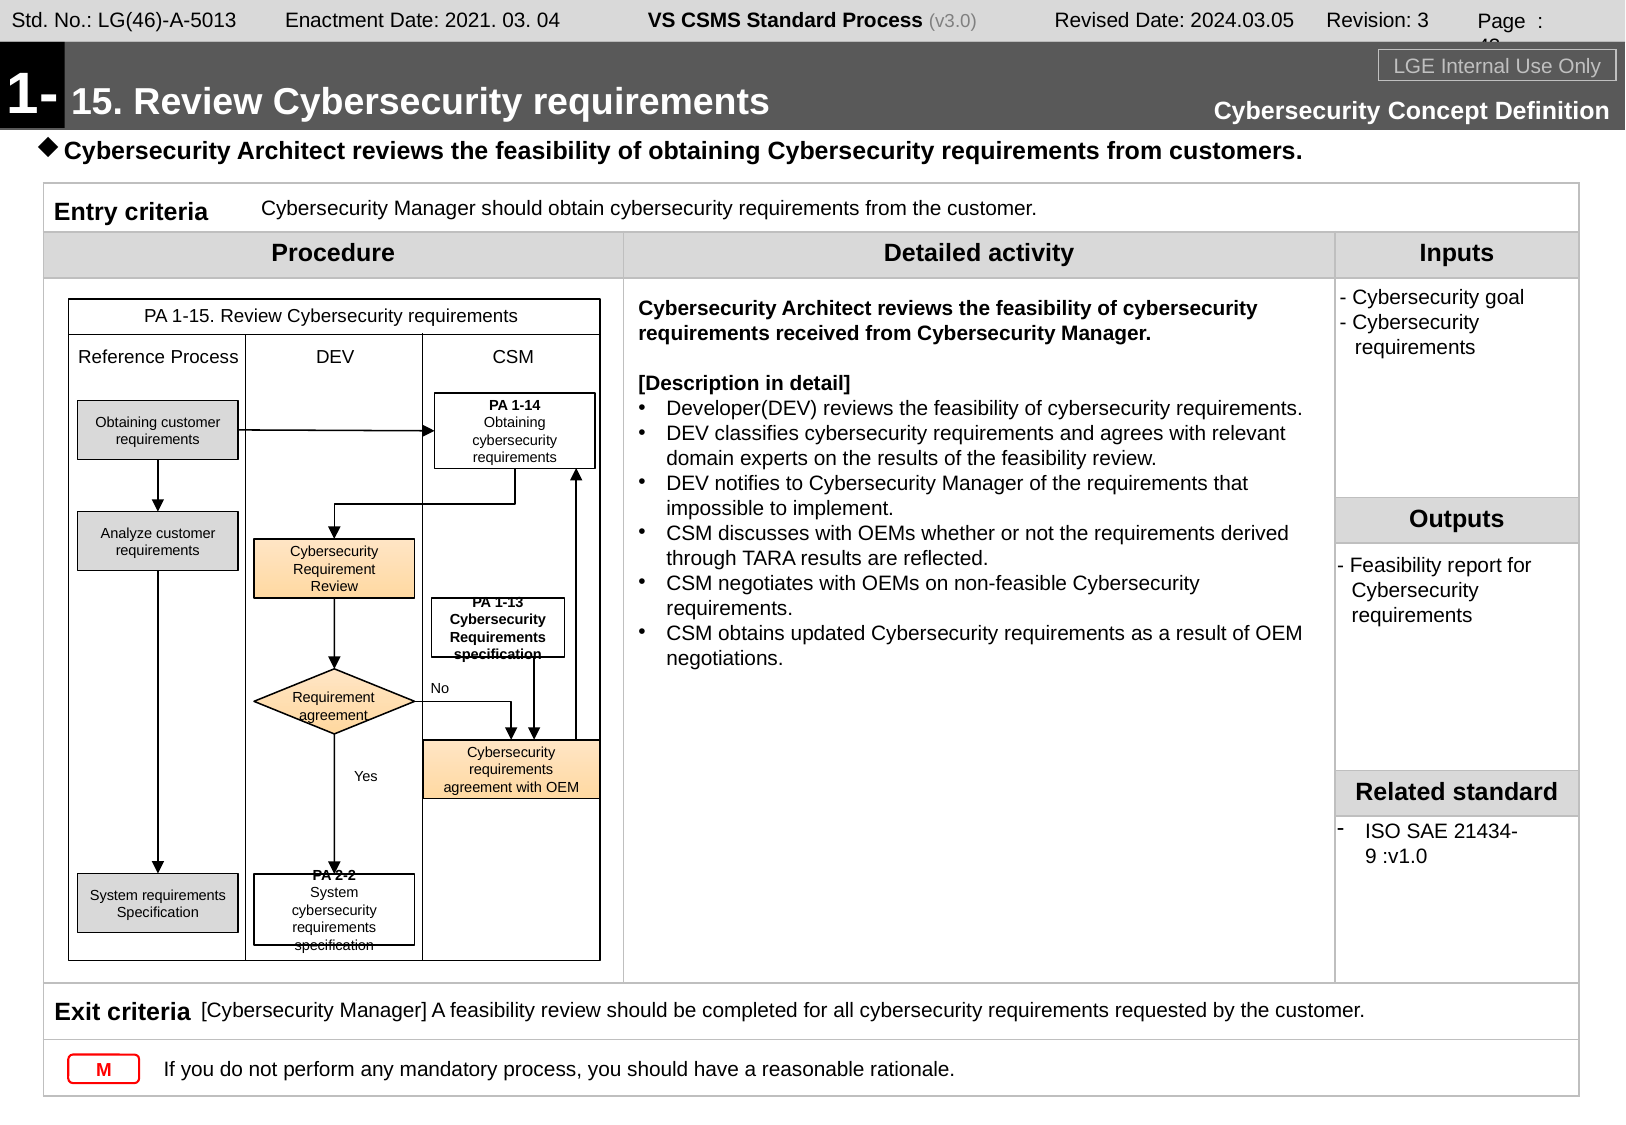

Page  :  43
1-
#
m
15. Review Cybersecurity requirements
LGE Internal Use Only
Cybersecurity Concept Definition
Cybersecurity Architect reviews the feasibility of obtaining Cybersecurity requirements from customers.
Cybersecurity Manager should obtain cybersecurity requirements from the customer.
- Cybersecurity goal
- Cybersecurity requirements
Cybersecurity Architect reviews the feasibility of cybersecurity requirements received from Cybersecurity Manager.

[Description in detail]
Developer(DEV) reviews the feasibility of cybersecurity requirements.
DEV classifies cybersecurity requirements and agrees with relevant domain experts on the results of the feasibility review.
DEV notifies to Cybersecurity Manager of the requirements that impossible to implement.
CSM discusses with OEMs whether or not the requirements derived through TARA results are reflected.
CSM negotiates with OEMs on non-feasible Cybersecurity requirements.
CSM obtains updated Cybersecurity requirements as a result of OEM negotiations.
PA 1-15. Review Cybersecurity requirements

Reference Process
DEV
CSM
PA 1-14
Obtaining cybersecurity requirements
Obtaining customer requirements
Analyze customer requirements
Cybersecurity Requirement Review
- Feasibility report for Cybersecurity requirements
PA 1-13
Cybersecurity Requirements specification

No
Requirement agreement
Cybersecurity requirements agreement with OEM
Yes
ISO SAE 21434-9 :v1.0

System requirements
Specification
PA 2-2
System cybersecurity requirements specification
[Cybersecurity Manager] A feasibility review should be completed for all cybersecurity requirements requested by the customer.
If you do not perform any mandatory process, you should have a reasonable rationale.
M